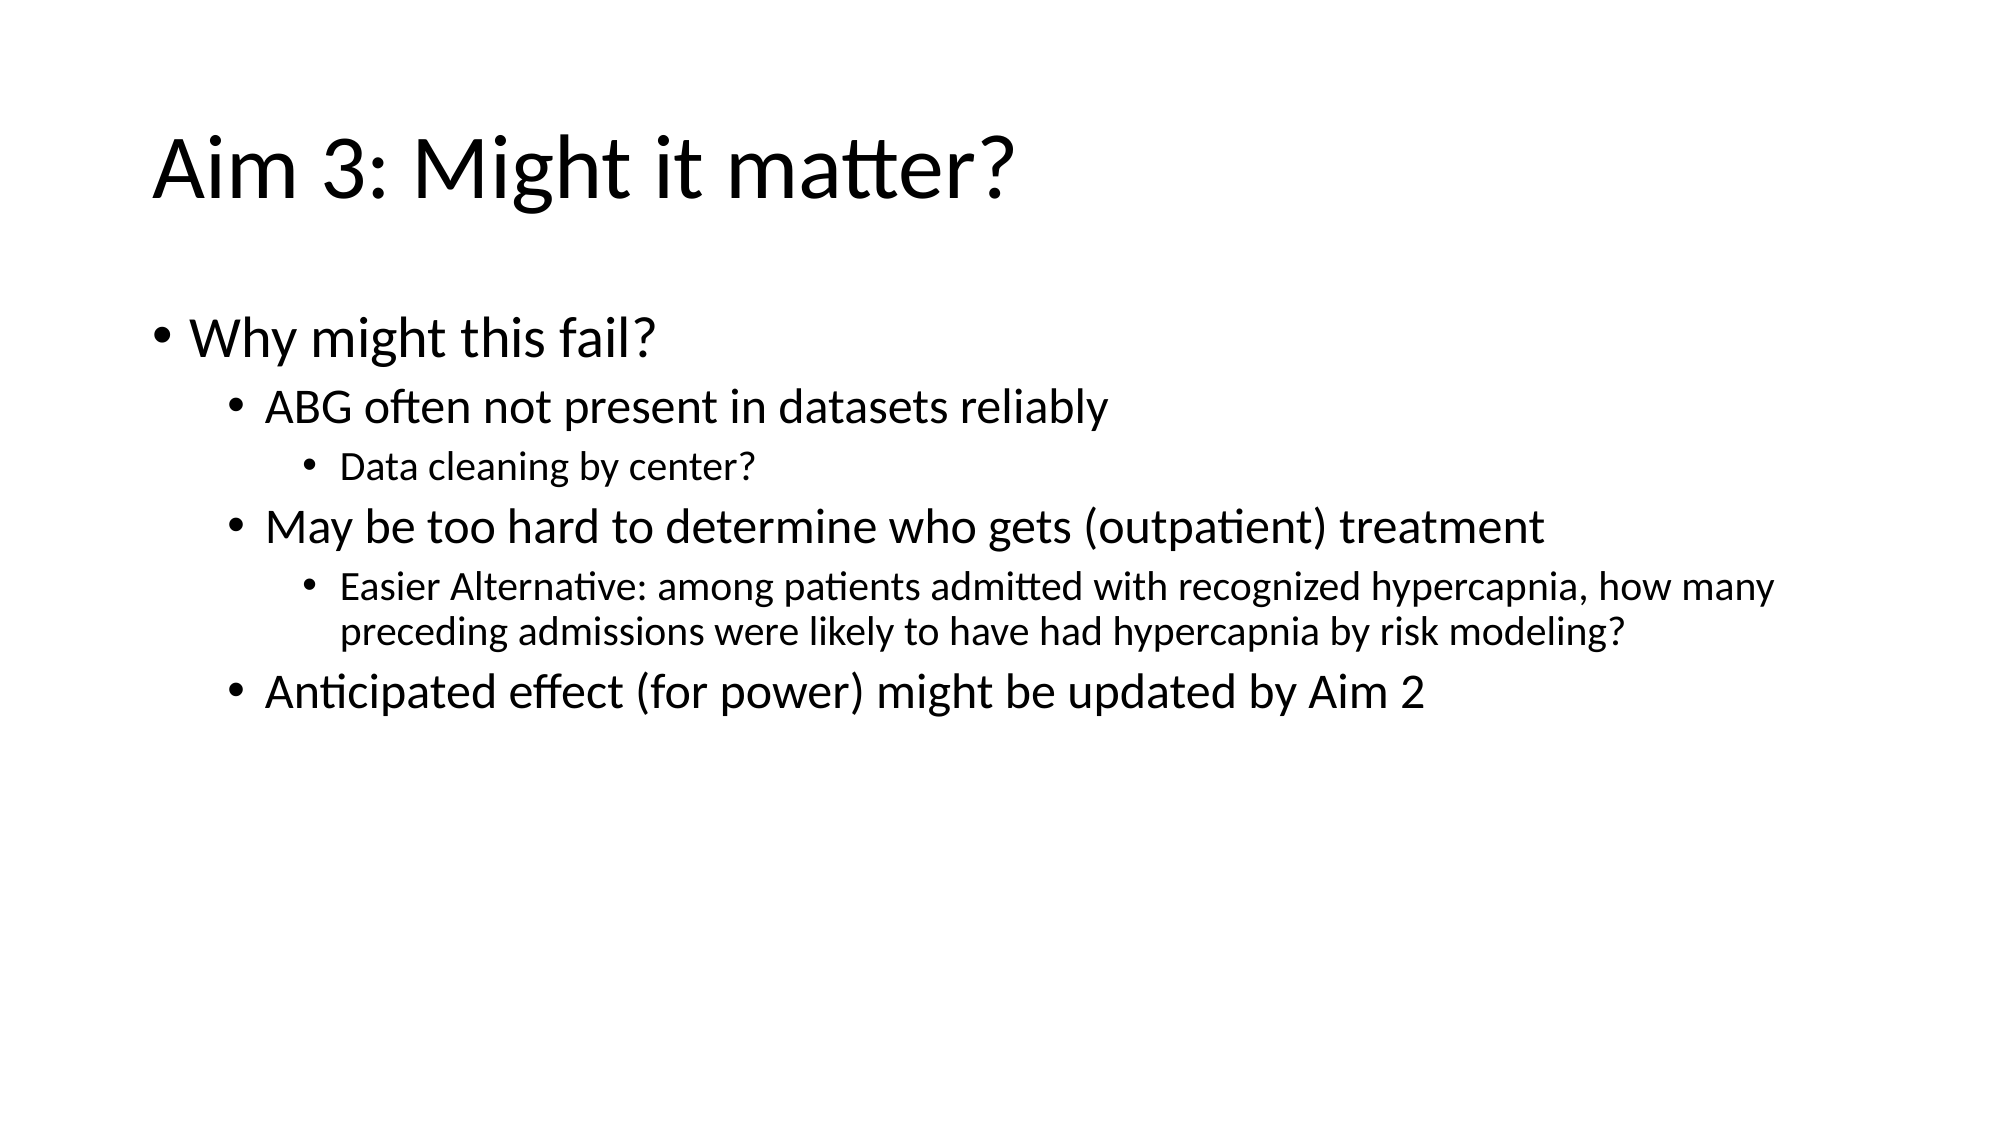

# Aim 3: Might it matter?
Why might this fail?
ABG often not present in datasets reliably
Data cleaning by center?
May be too hard to determine who gets (outpatient) treatment
Easier Alternative: among patients admitted with recognized hypercapnia, how many preceding admissions were likely to have had hypercapnia by risk modeling?
Anticipated effect (for power) might be updated by Aim 2